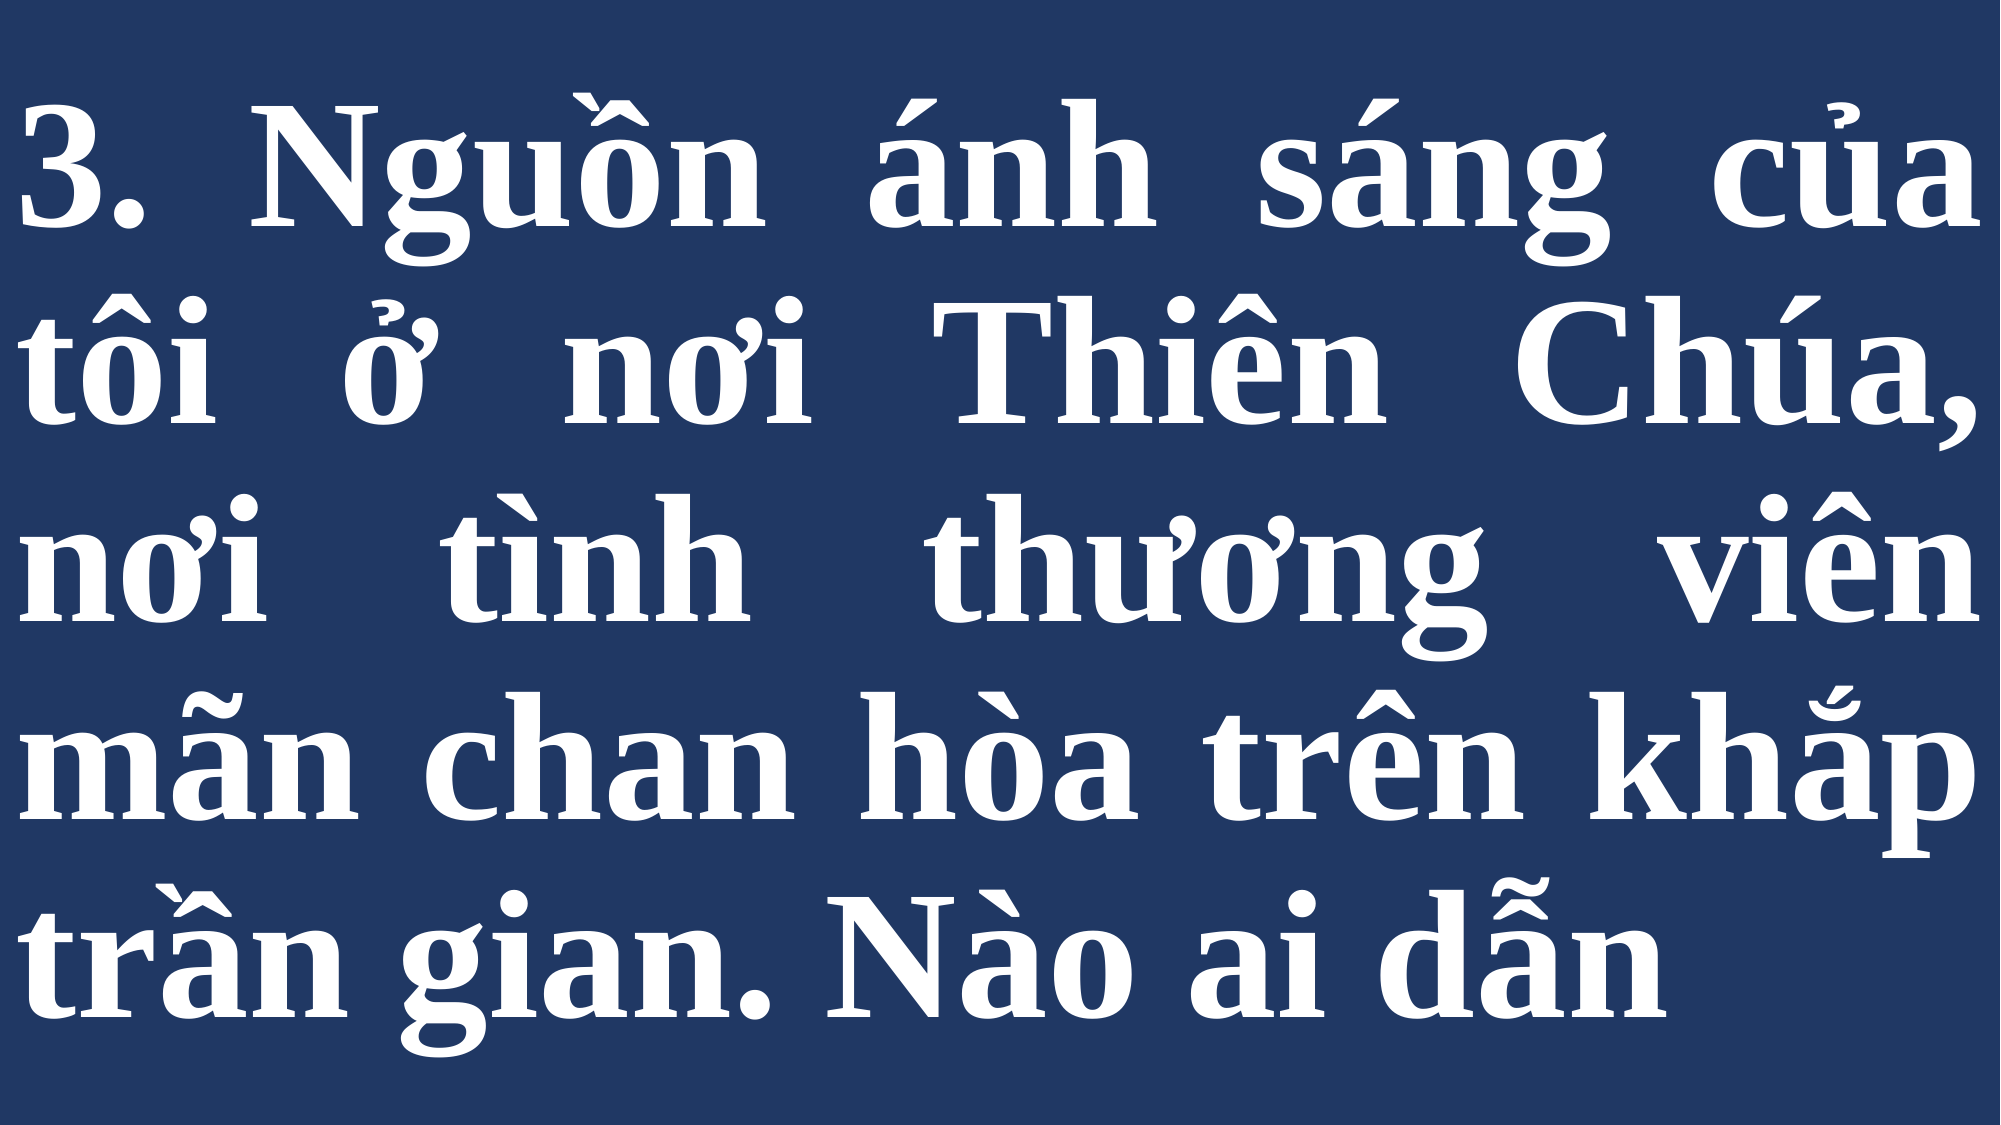

# 3. Nguồn ánh sáng của tôi ở nơi Thiên Chúa, nơi tình thương viên mãn chan hòa trên khắp trần gian. Nào ai dẫn